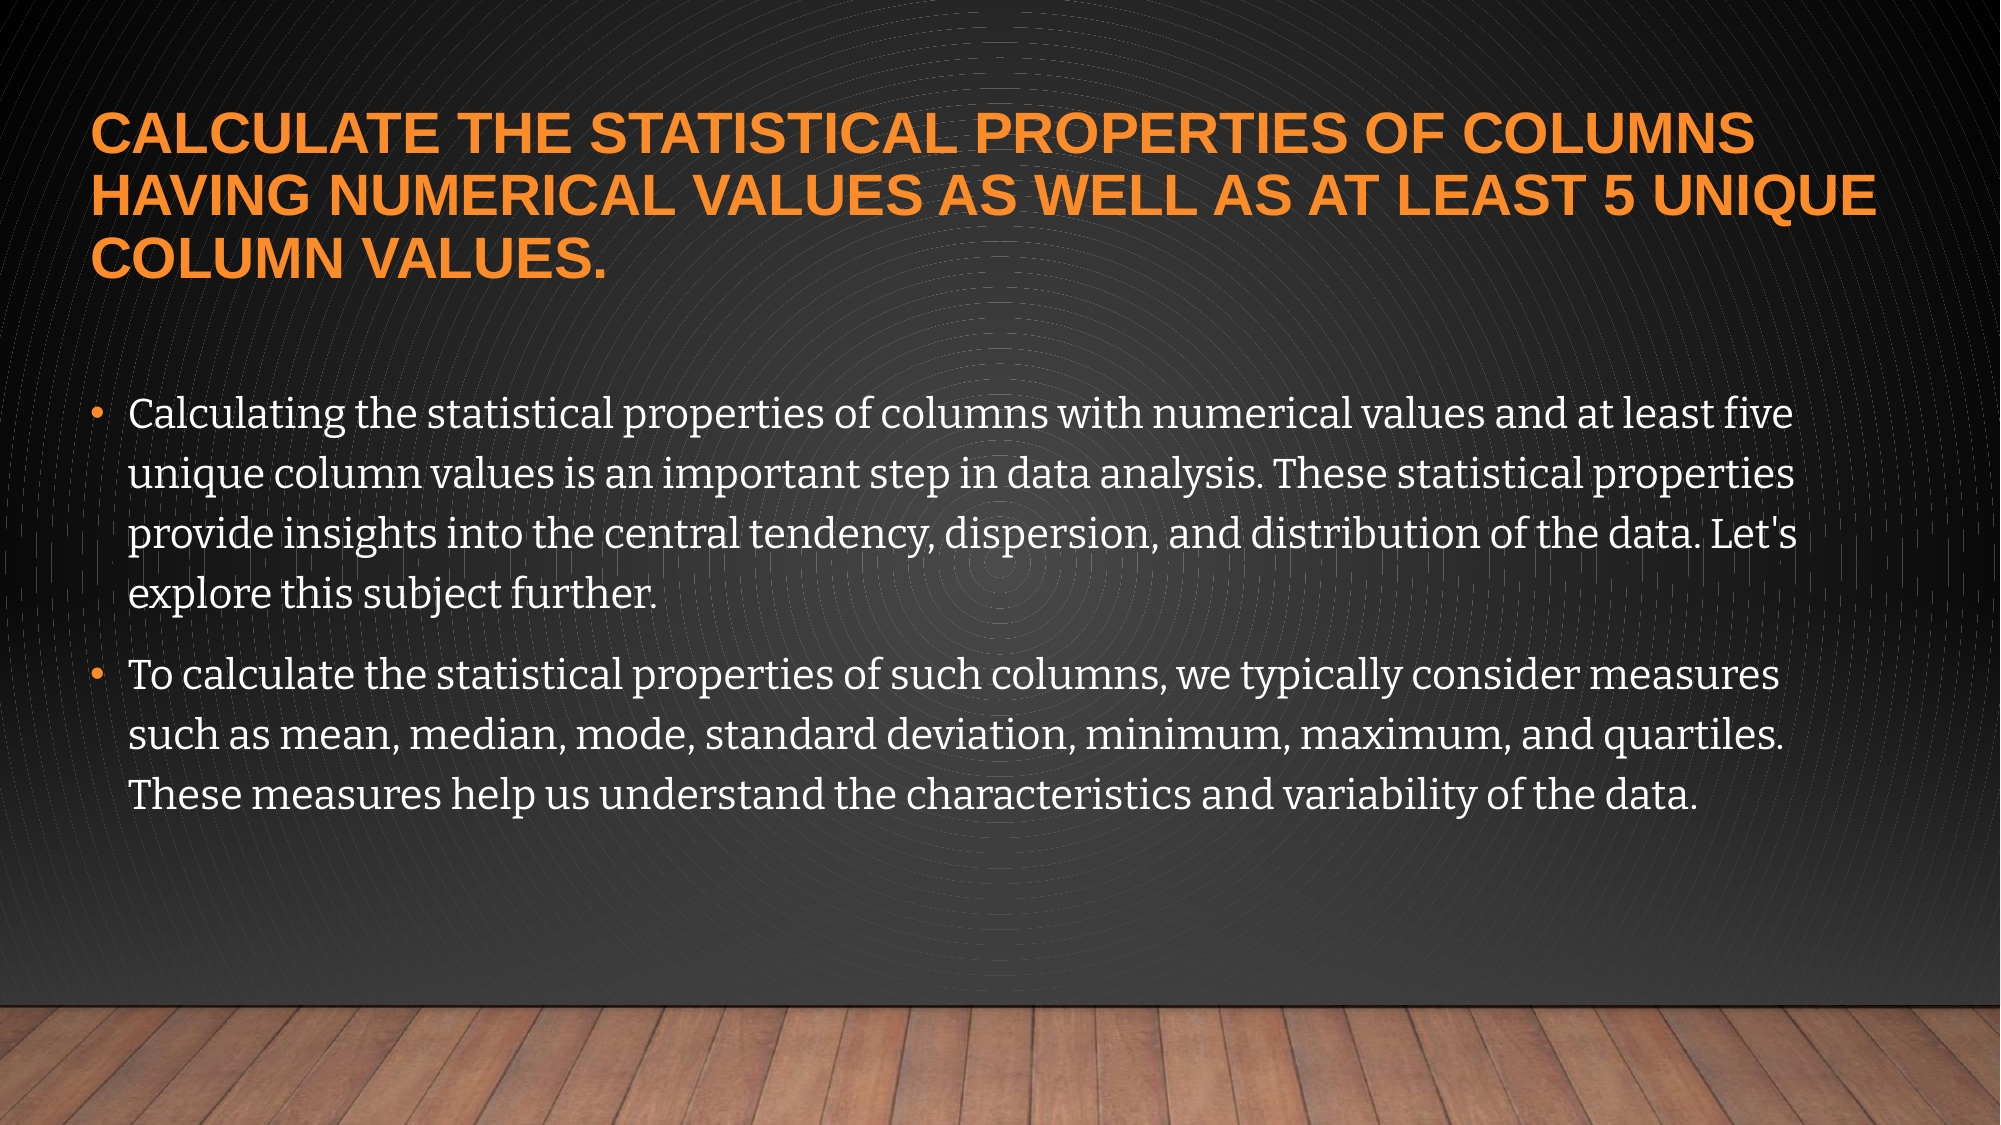

# CALCULATE THE STATISTICAL PROPERTIES OF COLUMNS  HAVING NUMERICAL VALUES AS WELL AS AT LEAST 5 UNIQUE COLUMN VALUES.
Calculating the statistical properties of columns with numerical values and at least five unique column values is an important step in data analysis. These statistical properties provide insights into the central tendency, dispersion, and distribution of the data. Let's explore this subject further.
To calculate the statistical properties of such columns, we typically consider measures such as mean, median, mode, standard deviation, minimum, maximum, and quartiles. These measures help us understand the characteristics and variability of the data.